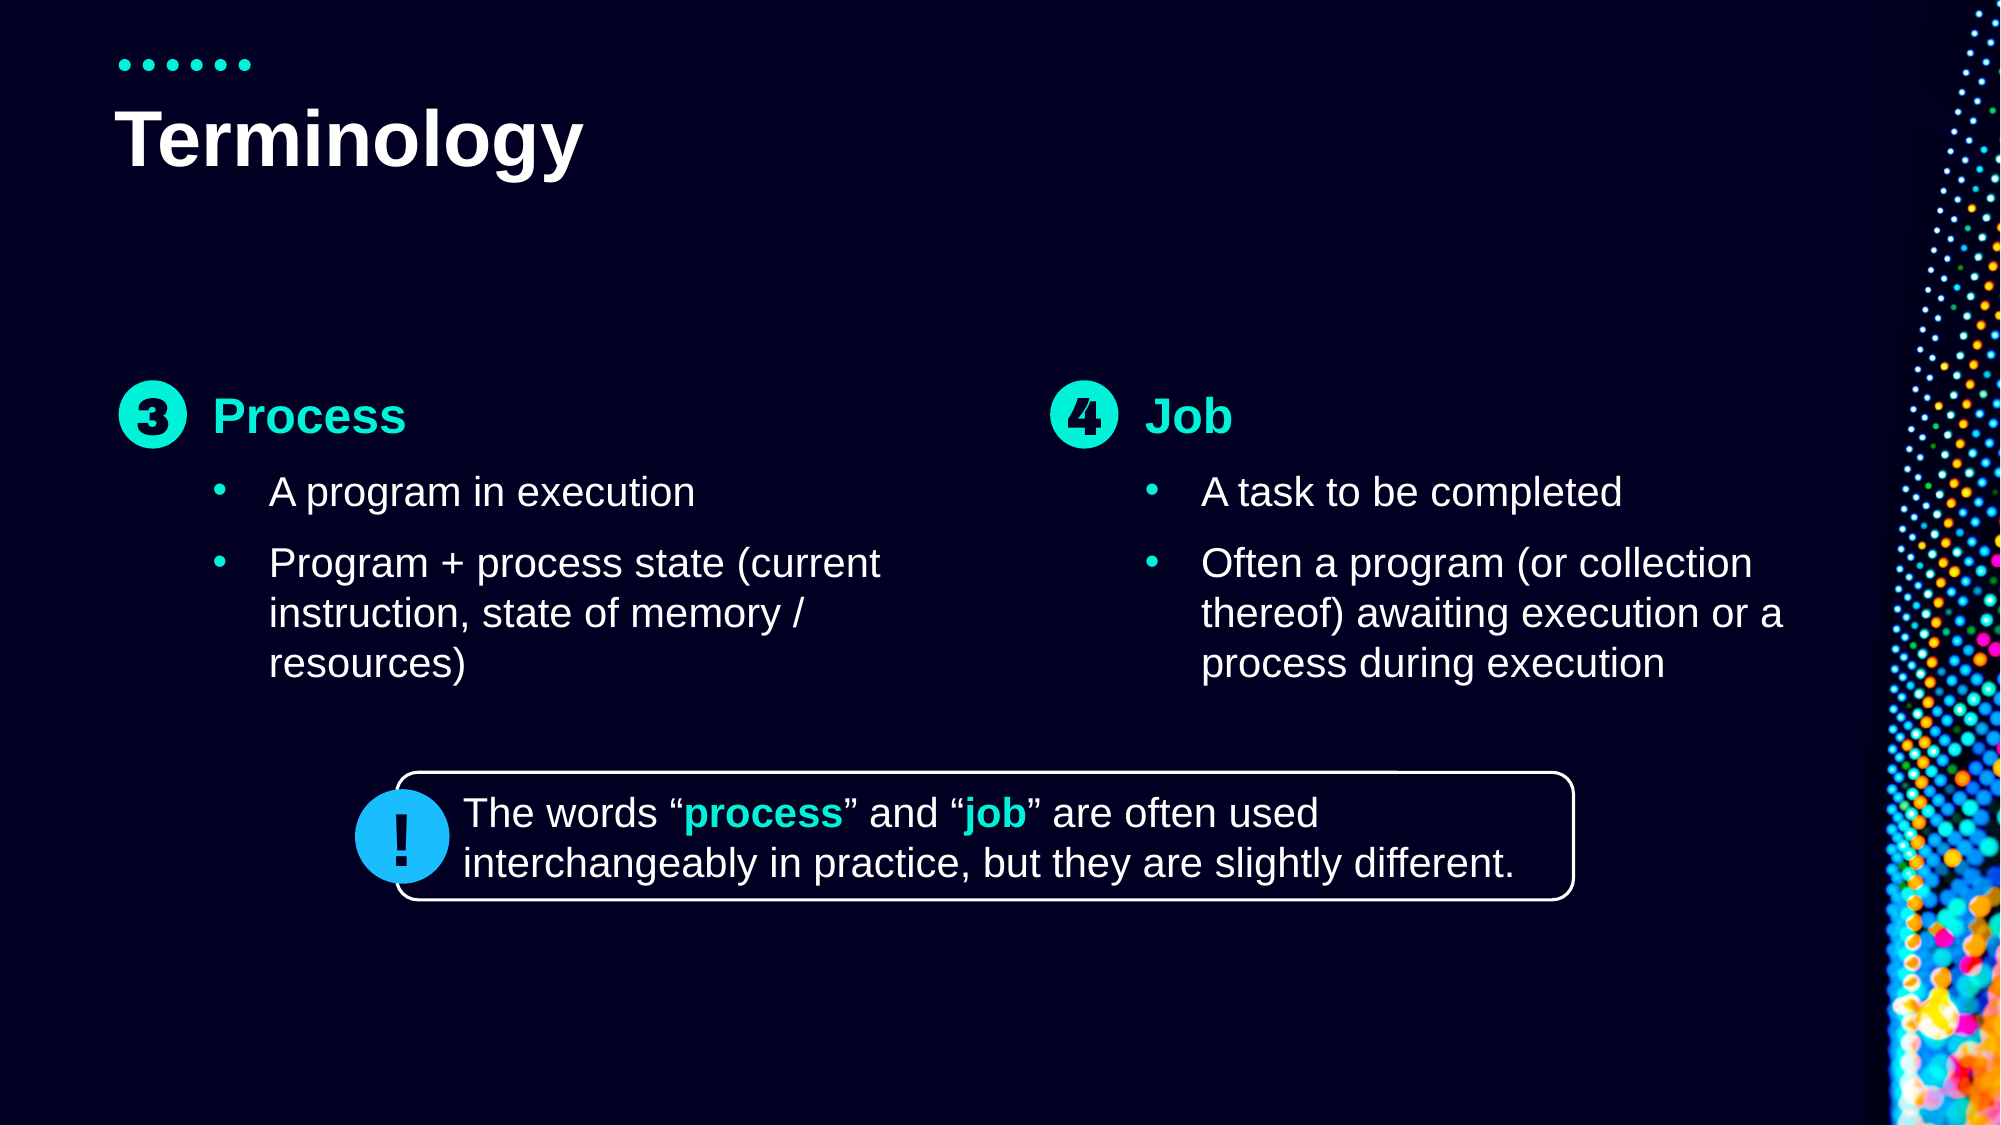

# Terminology
3

Process
A program in execution
Program + process state (current instruction, state of memory / resources)
4

Job
A task to be completed
Often a program (or collection thereof) awaiting execution or a process during execution
The words “process” and “job” are often used interchangeably in practice, but they are slightly different.
!